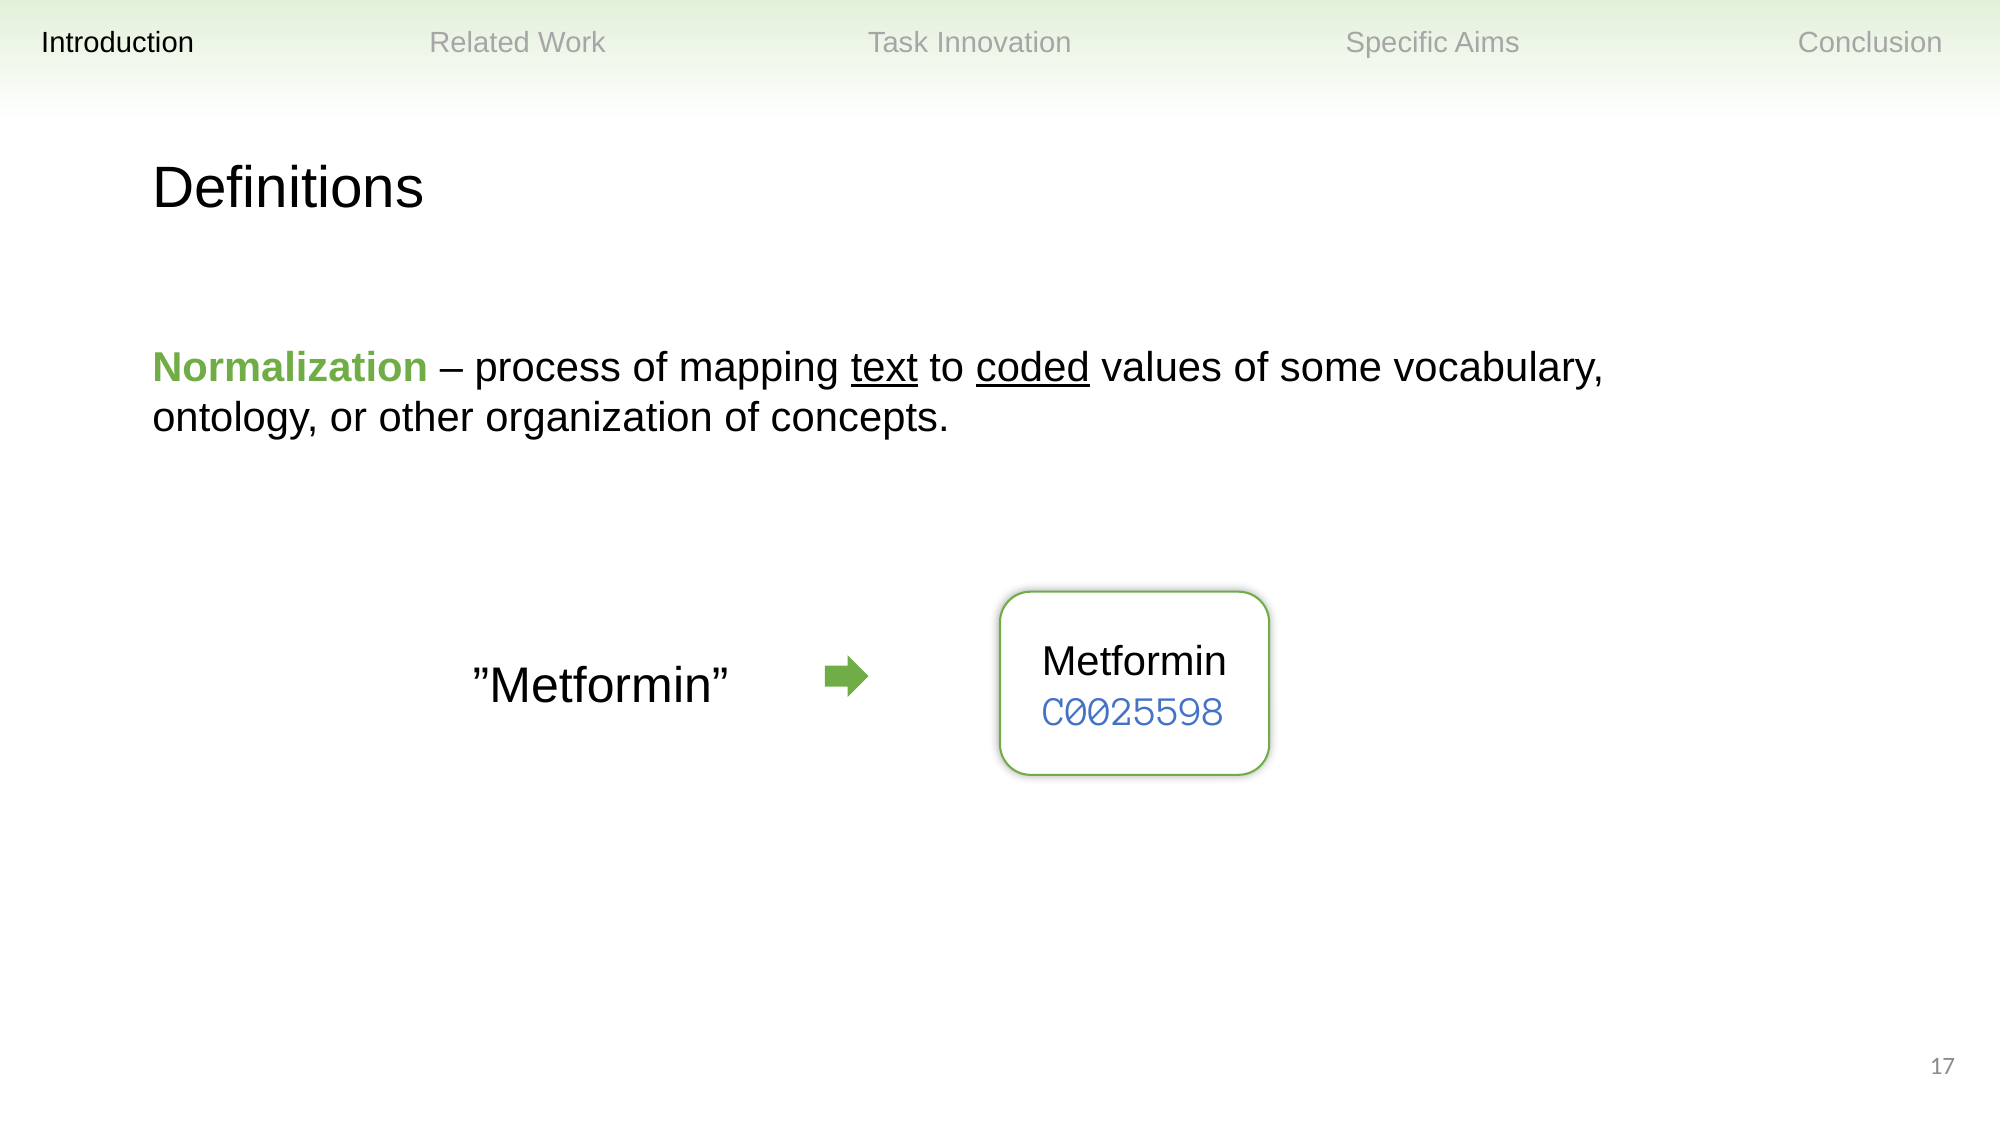

Related Work
Task Innovation
Specific Aims
Introduction
Conclusion
Definitions
Normalization – process of mapping text to coded values of some vocabulary, ontology, or other organization of concepts.
Metformin
C0025598
”Metformin”

17